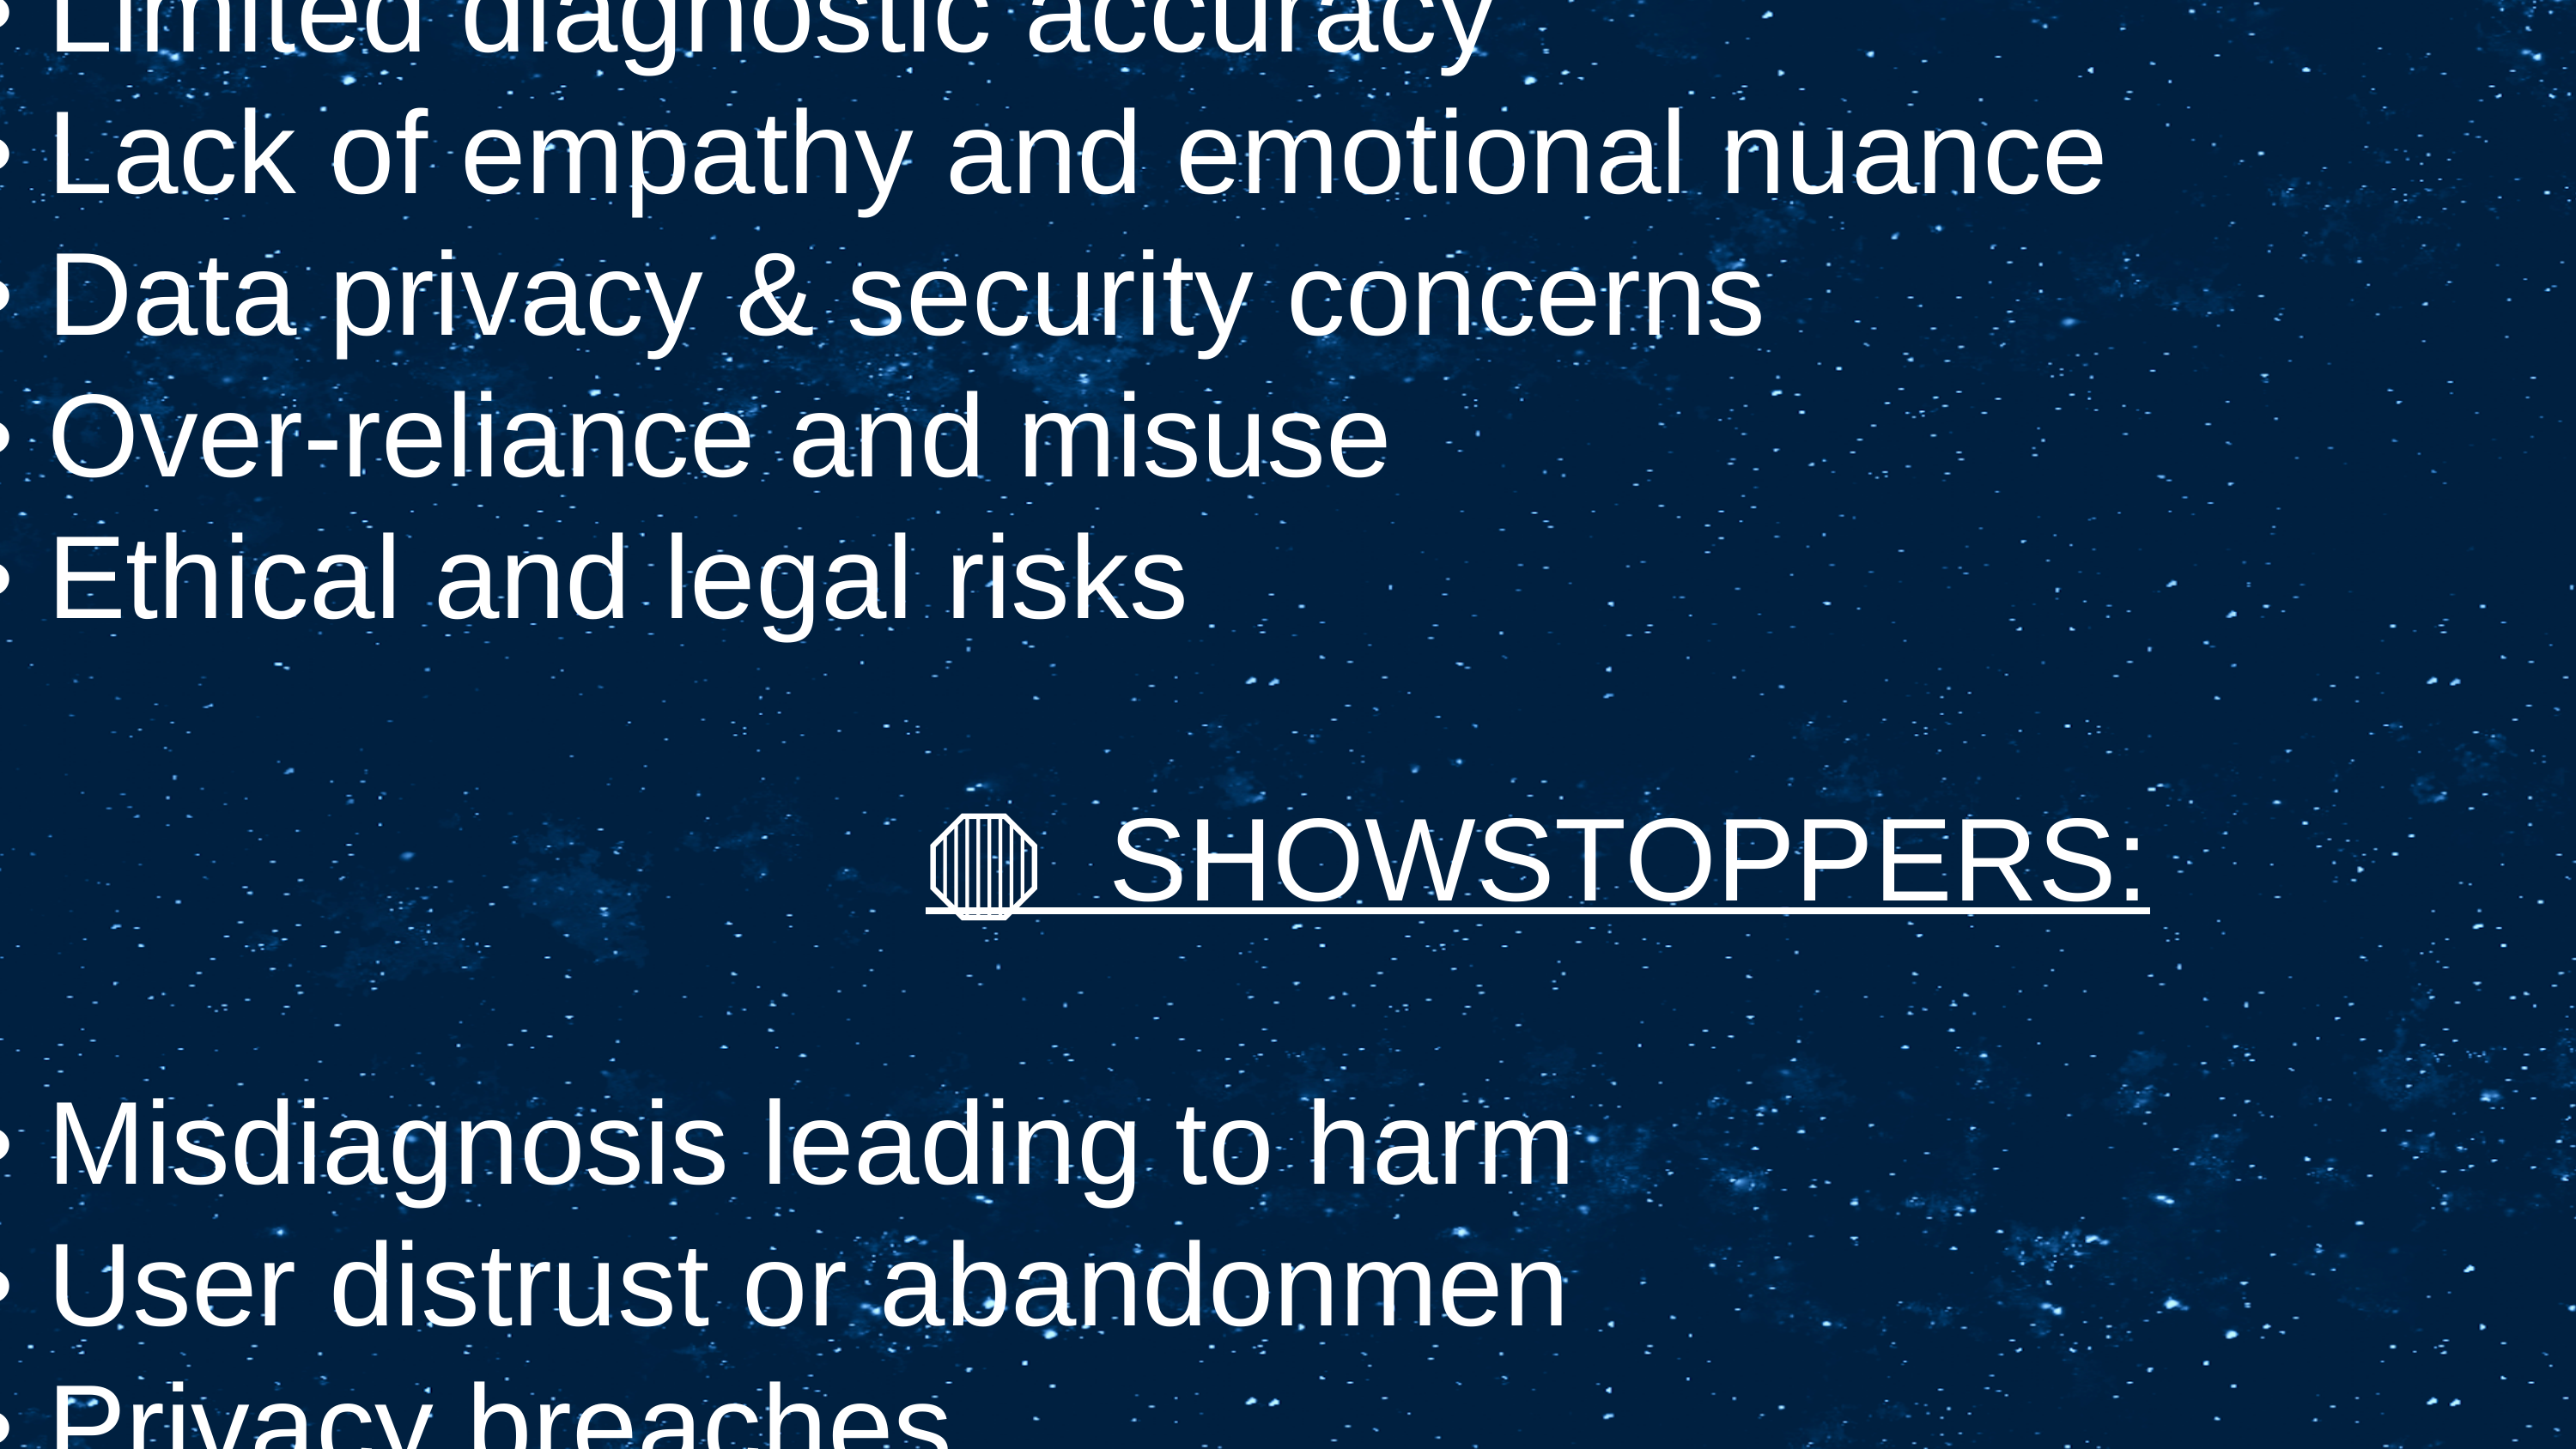

⚠DRAWBACK

• Limited diagnostic accuracy
• Lack of empathy and emotional nuance
• Data privacy & security concerns
• Over-reliance and misuse
• Ethical and legal risks

                             🛑  SHOWSTOPPERS:

• Misdiagnosis leading to harm
• User distrust or abandonmen
• Privacy breaches
• No regulatory recognition